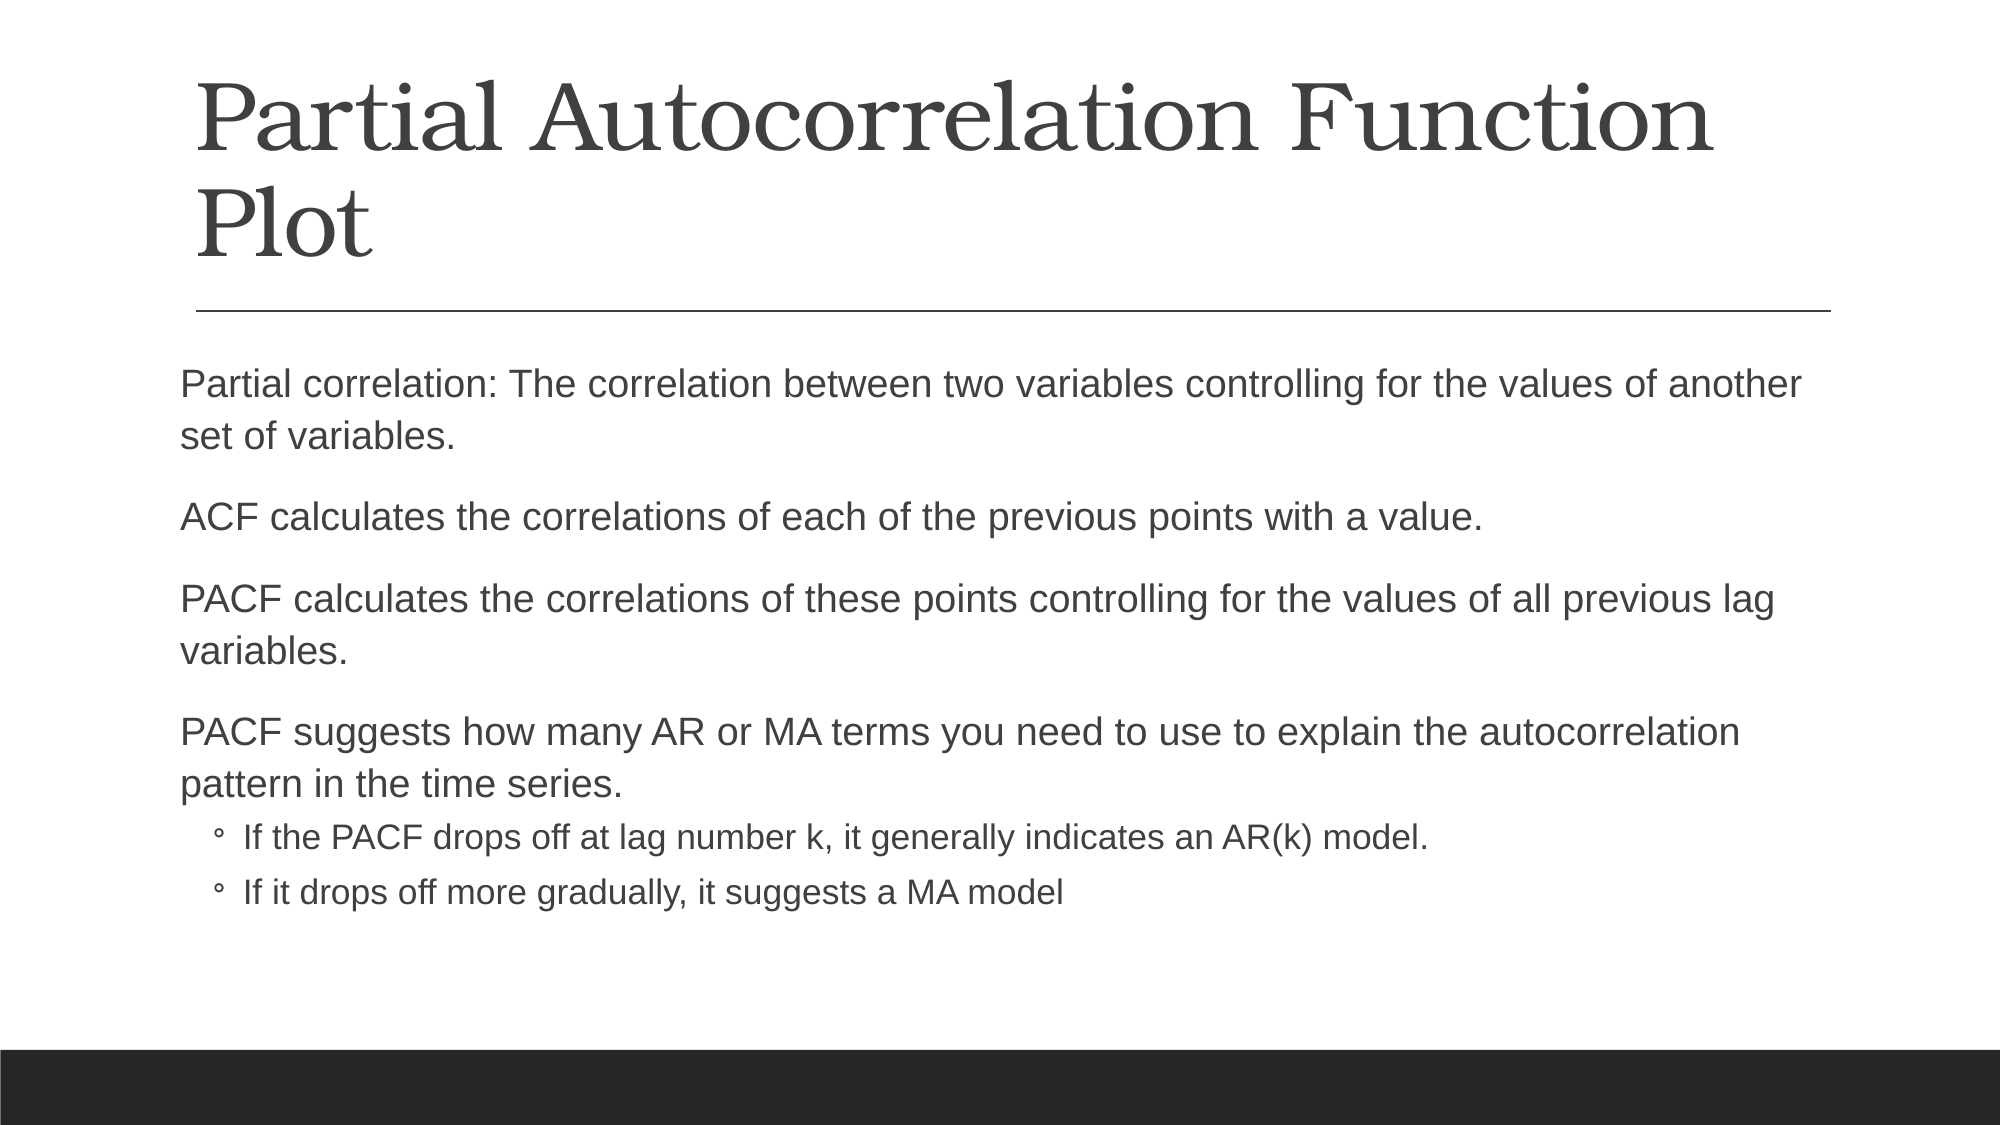

# Partial Autocorrelation Function Plot
Partial correlation: The correlation between two variables controlling for the values of another set of variables.
ACF calculates the correlations of each of the previous points with a value.
PACF calculates the correlations of these points controlling for the values of all previous lag variables.
PACF suggests how many AR or MA terms you need to use to explain the autocorrelation pattern in the time series.
If the PACF drops off at lag number k, it generally indicates an AR(k) model.
If it drops off more gradually, it suggests a MA model